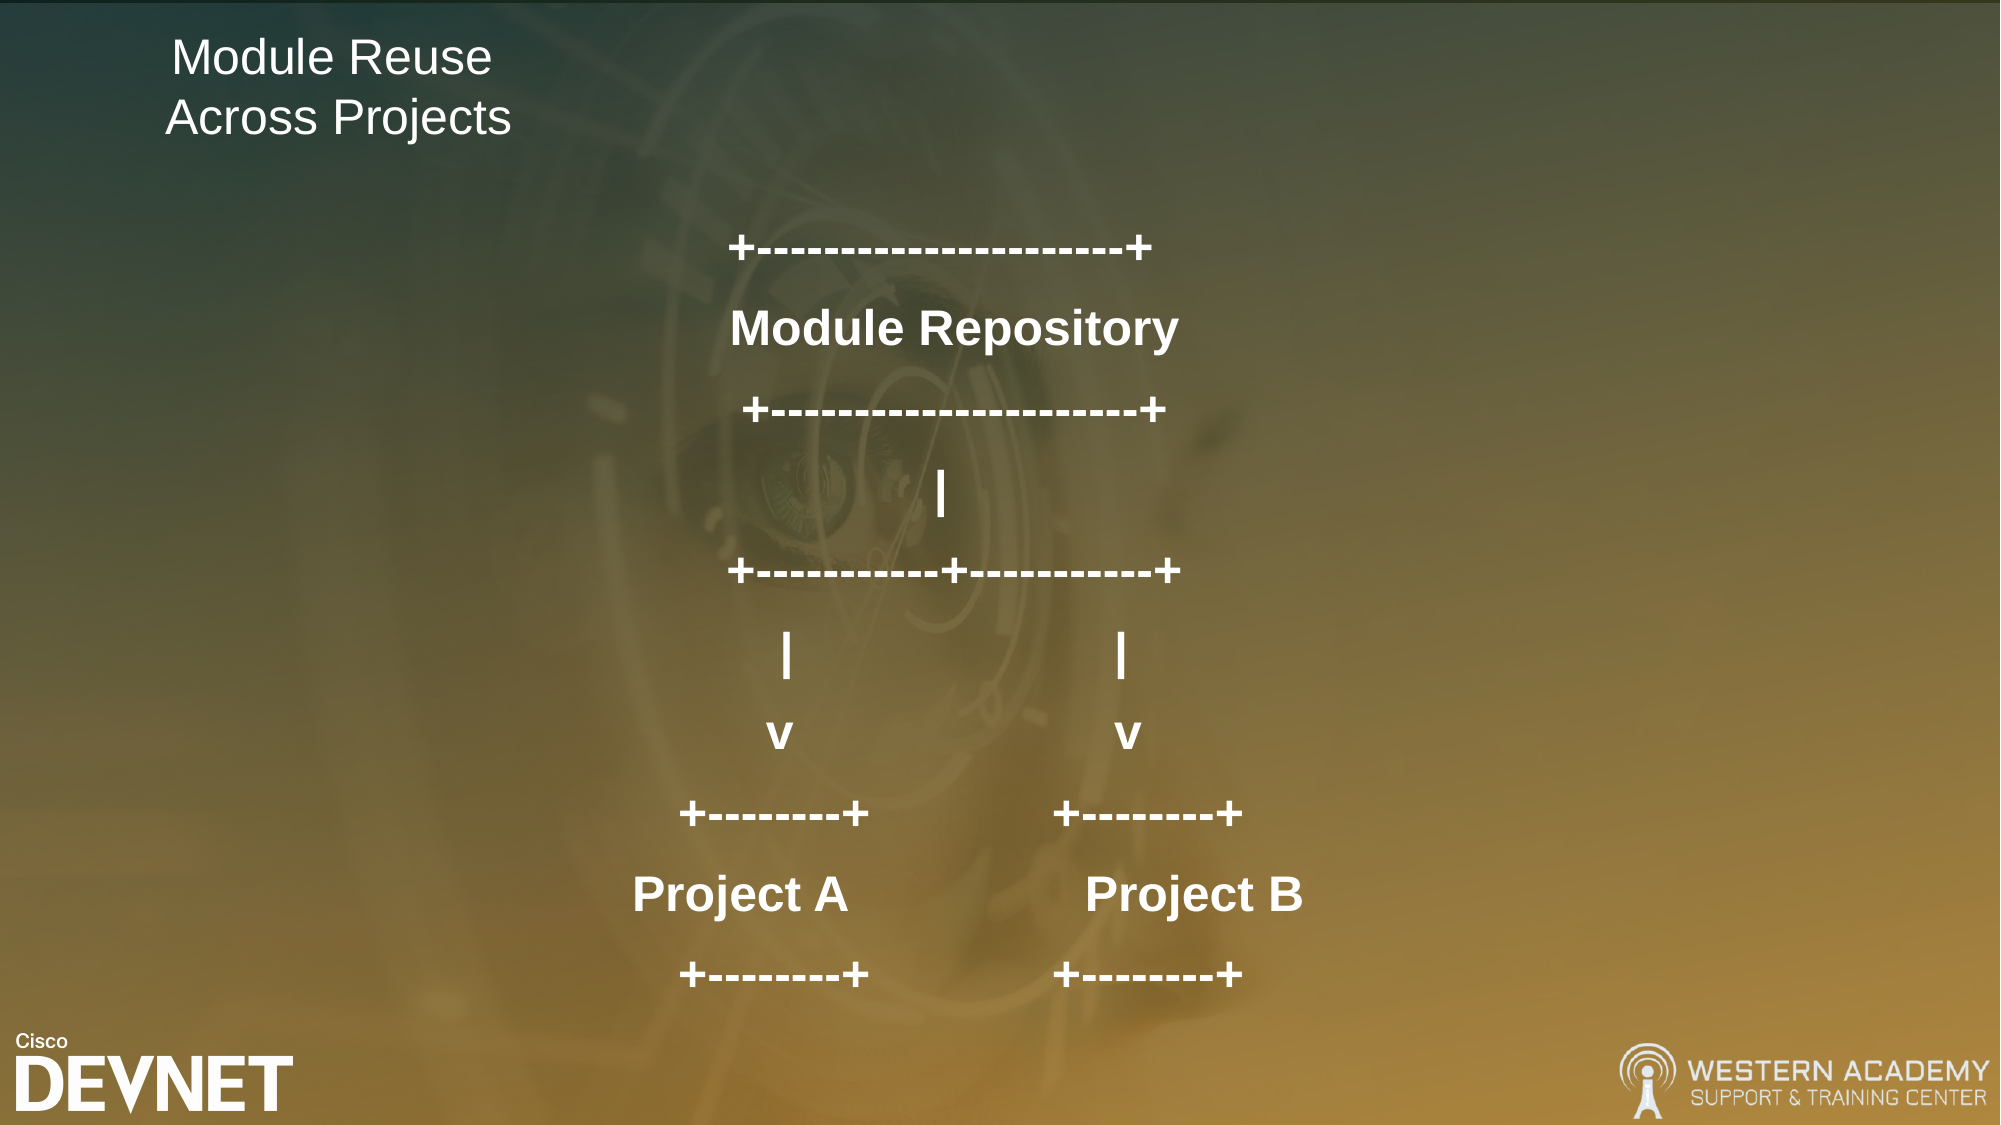

# Module Reuse Across Projects
 +----------------------+
   Module Repository
   +----------------------+
 |
   +-----------+-----------+
   |                       |
   v                       v
    +--------+             +--------+
     Project A                 Project B
    +--------+             +--------+